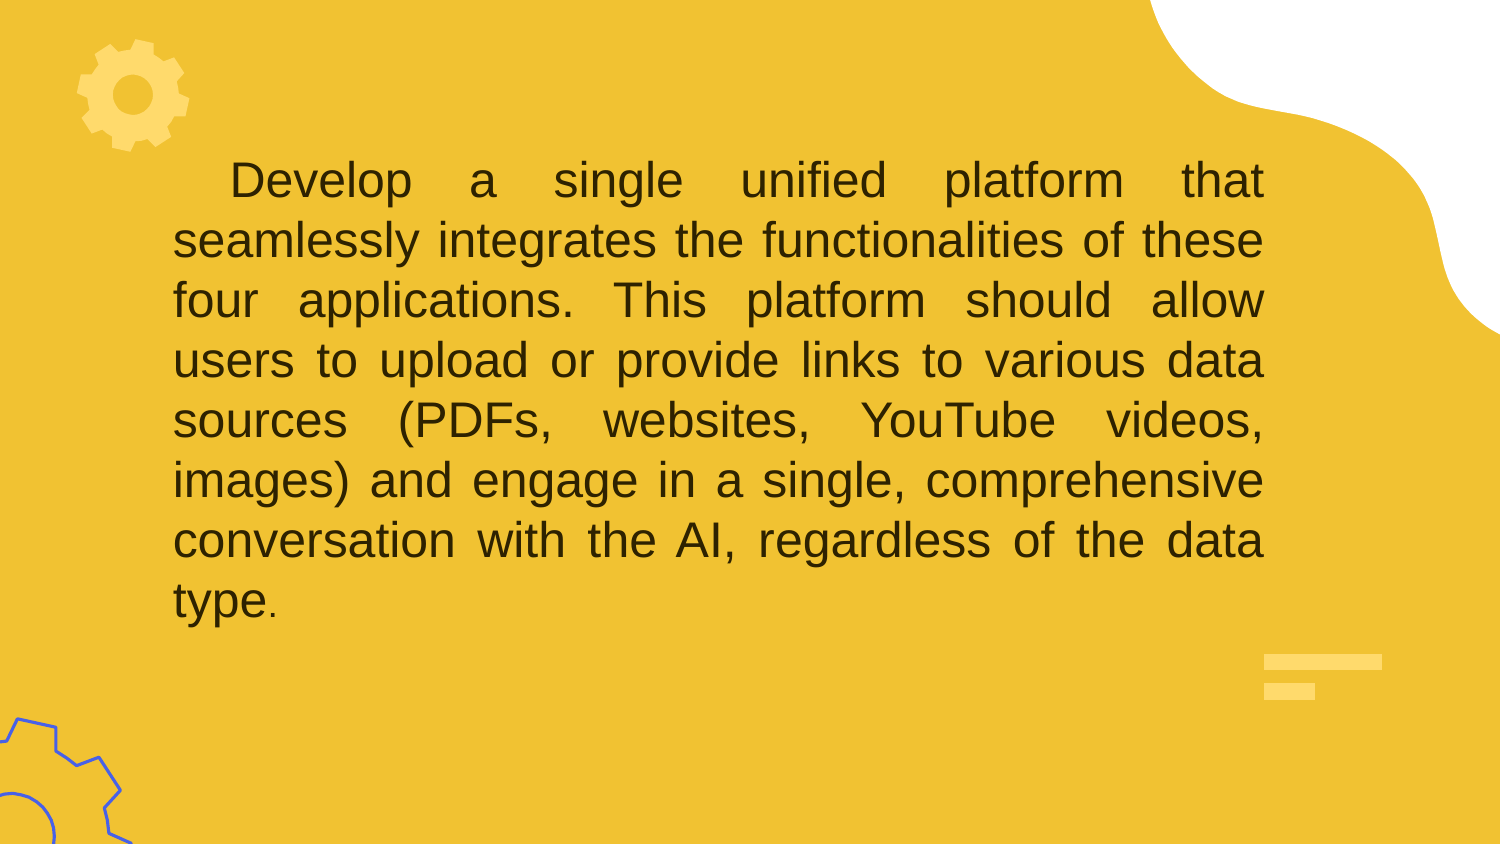

# Develop a single unified platform that seamlessly integrates the functionalities of these four applications. This platform should allow users to upload or provide links to various data sources (PDFs, websites, YouTube videos, images) and engage in a single, comprehensive conversation with the AI, regardless of the data type.